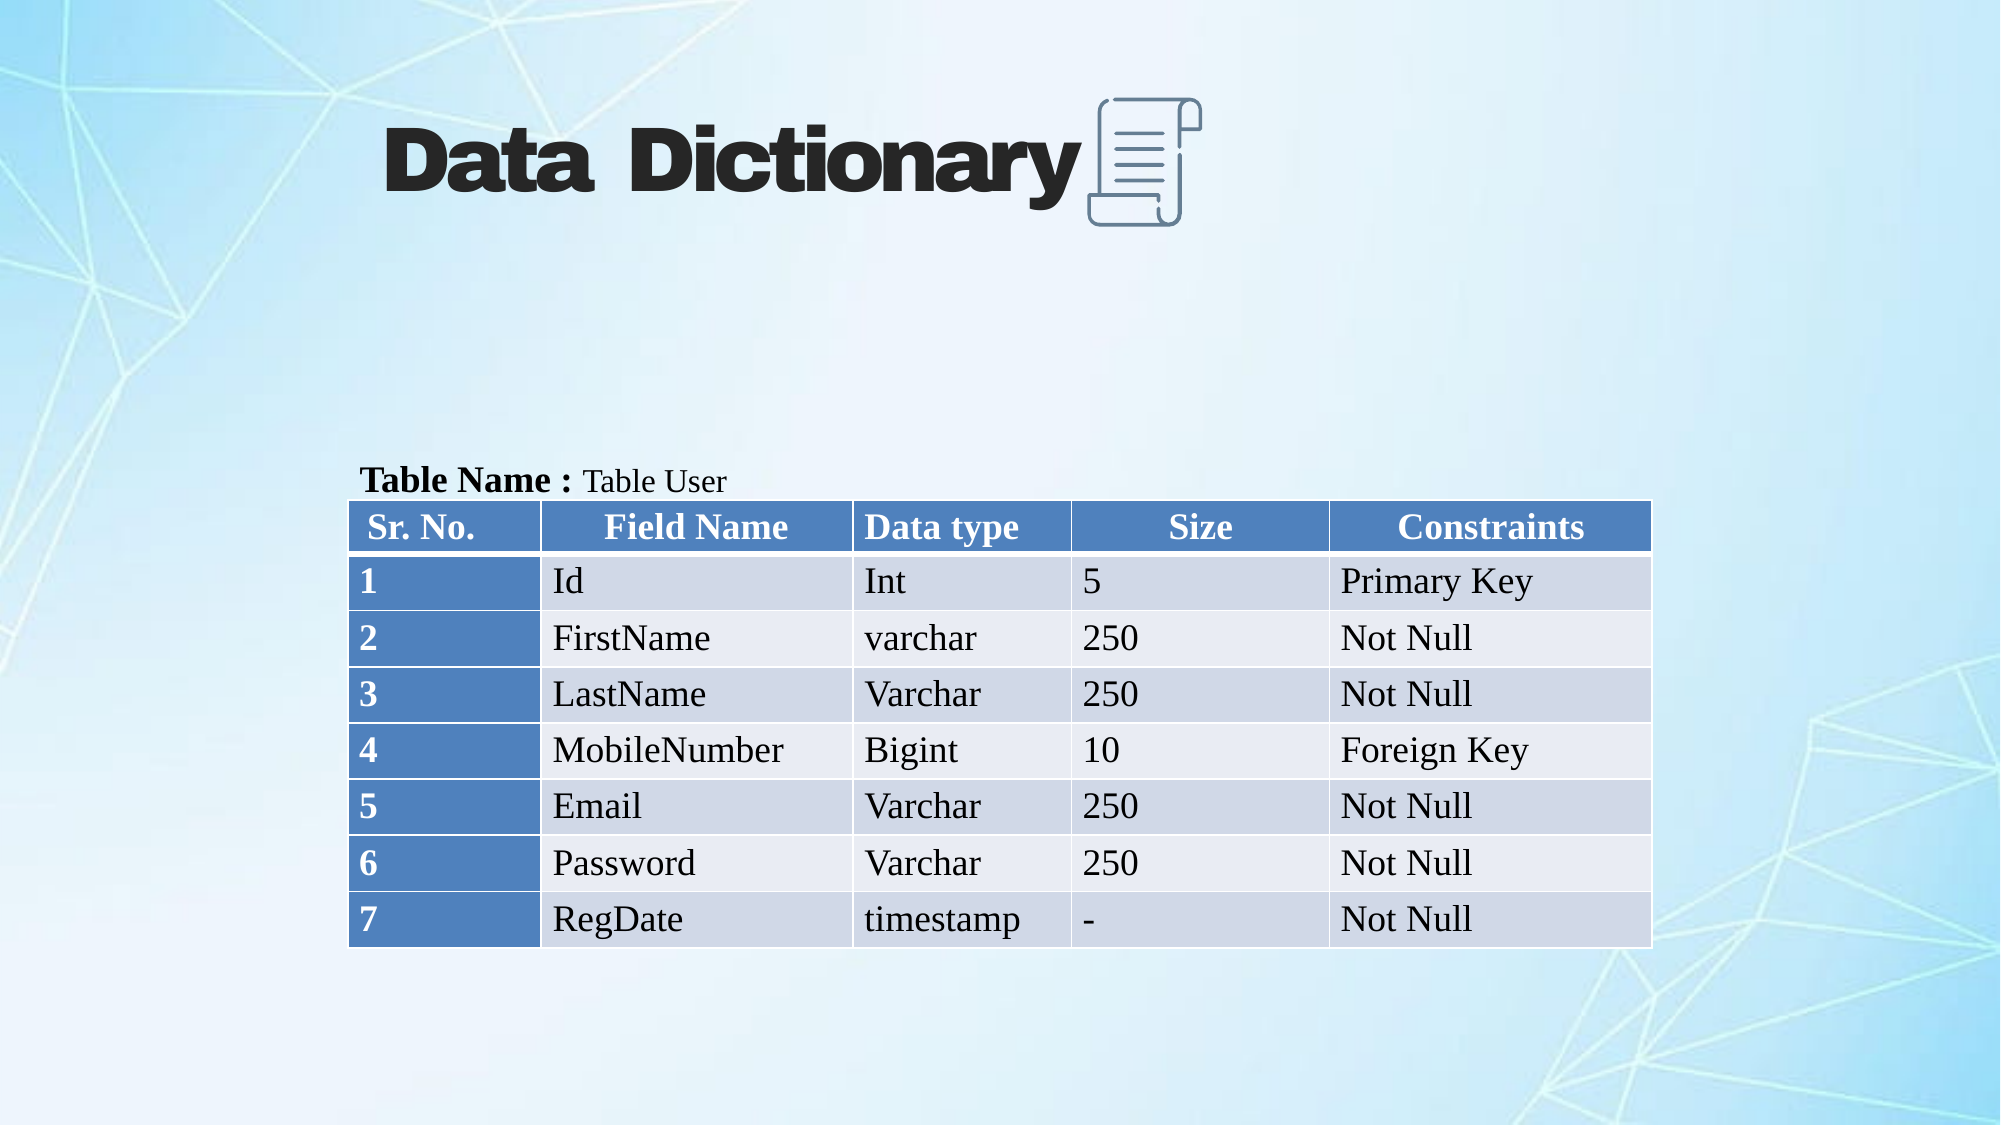

# Data Dictionary

Table Name : Table User
| Sr. No. | Field Name | Data type | Size | Constraints |
| --- | --- | --- | --- | --- |
| 1 | Id | Int | 5 | Primary Key |
| 2 | FirstName | varchar | 250 | Not Null |
| 3 | LastName | Varchar | 250 | Not Null |
| 4 | MobileNumber | Bigint | 10 | Foreign Key |
| 5 | Email | Varchar | 250 | Not Null |
| 6 | Password | Varchar | 250 | Not Null |
| 7 | RegDate | timestamp | - | Not Null |